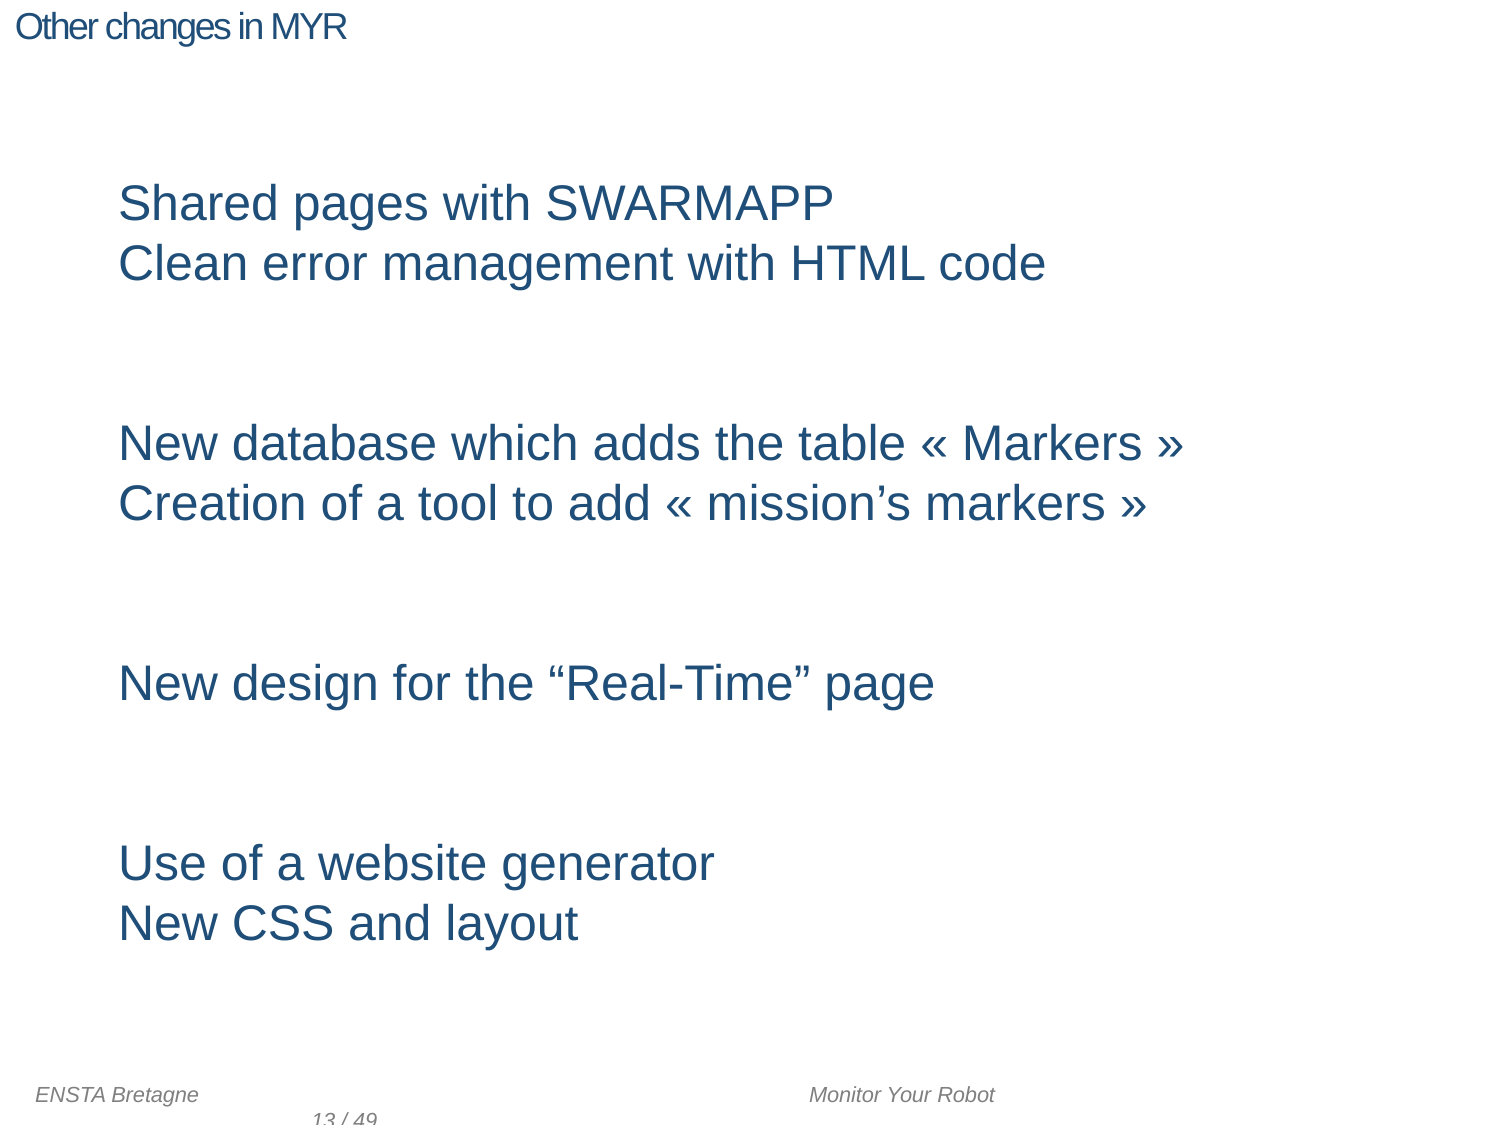

Other changes in MYR
Shared pages with SWARMAPP
Clean error management with HTML code

New database which adds the table « Markers »
Creation of a tool to add « mission’s markers »

New design for the “Real-Time” page

Use of a website generator
New CSS and layout

    ENSTA Bretagne 				        Monitor Your Robot 					13 / 49